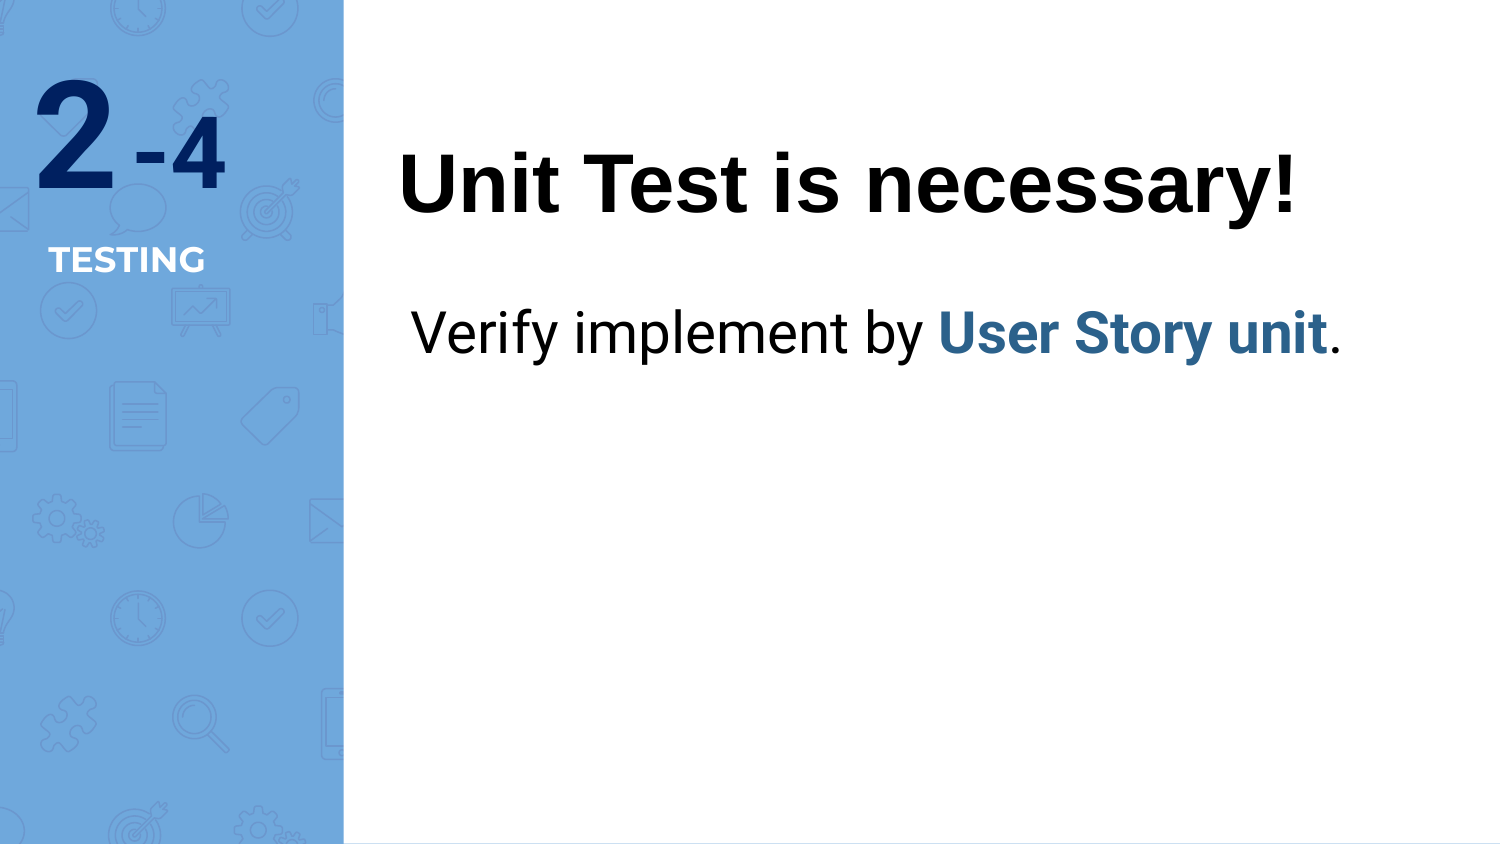

2 -4
Unit Test is necessary!
Acceptence Test
# TESTING
Verify implement by User Story unit.